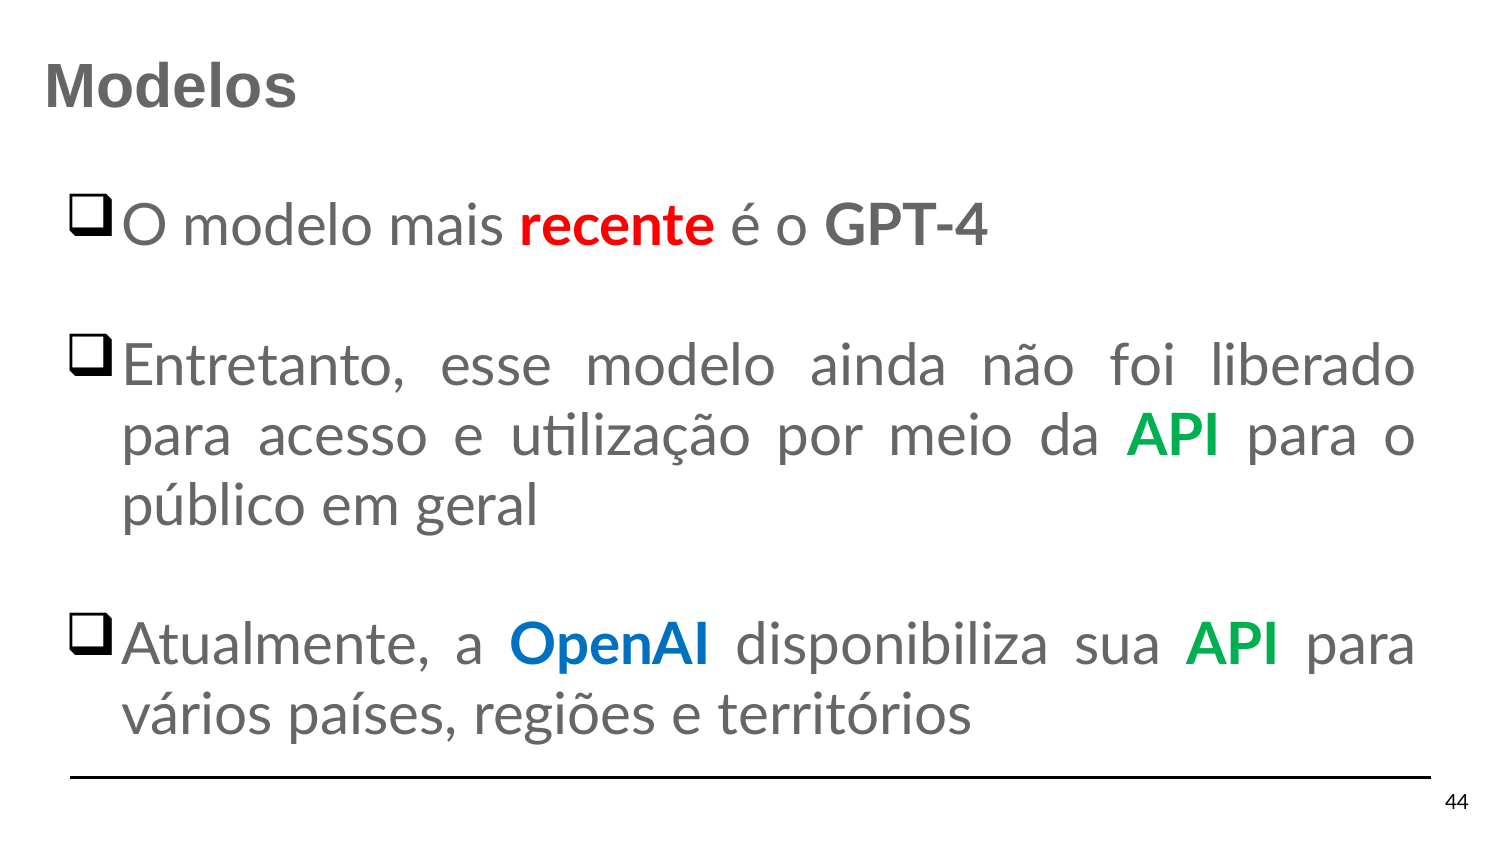

Modelos
O modelo mais recente é o GPT-4

Entretanto, esse modelo ainda não foi liberado para acesso e utilização por meio da API para o público em geral

Atualmente, a OpenAI disponibiliza sua API para vários países, regiões e territórios
44